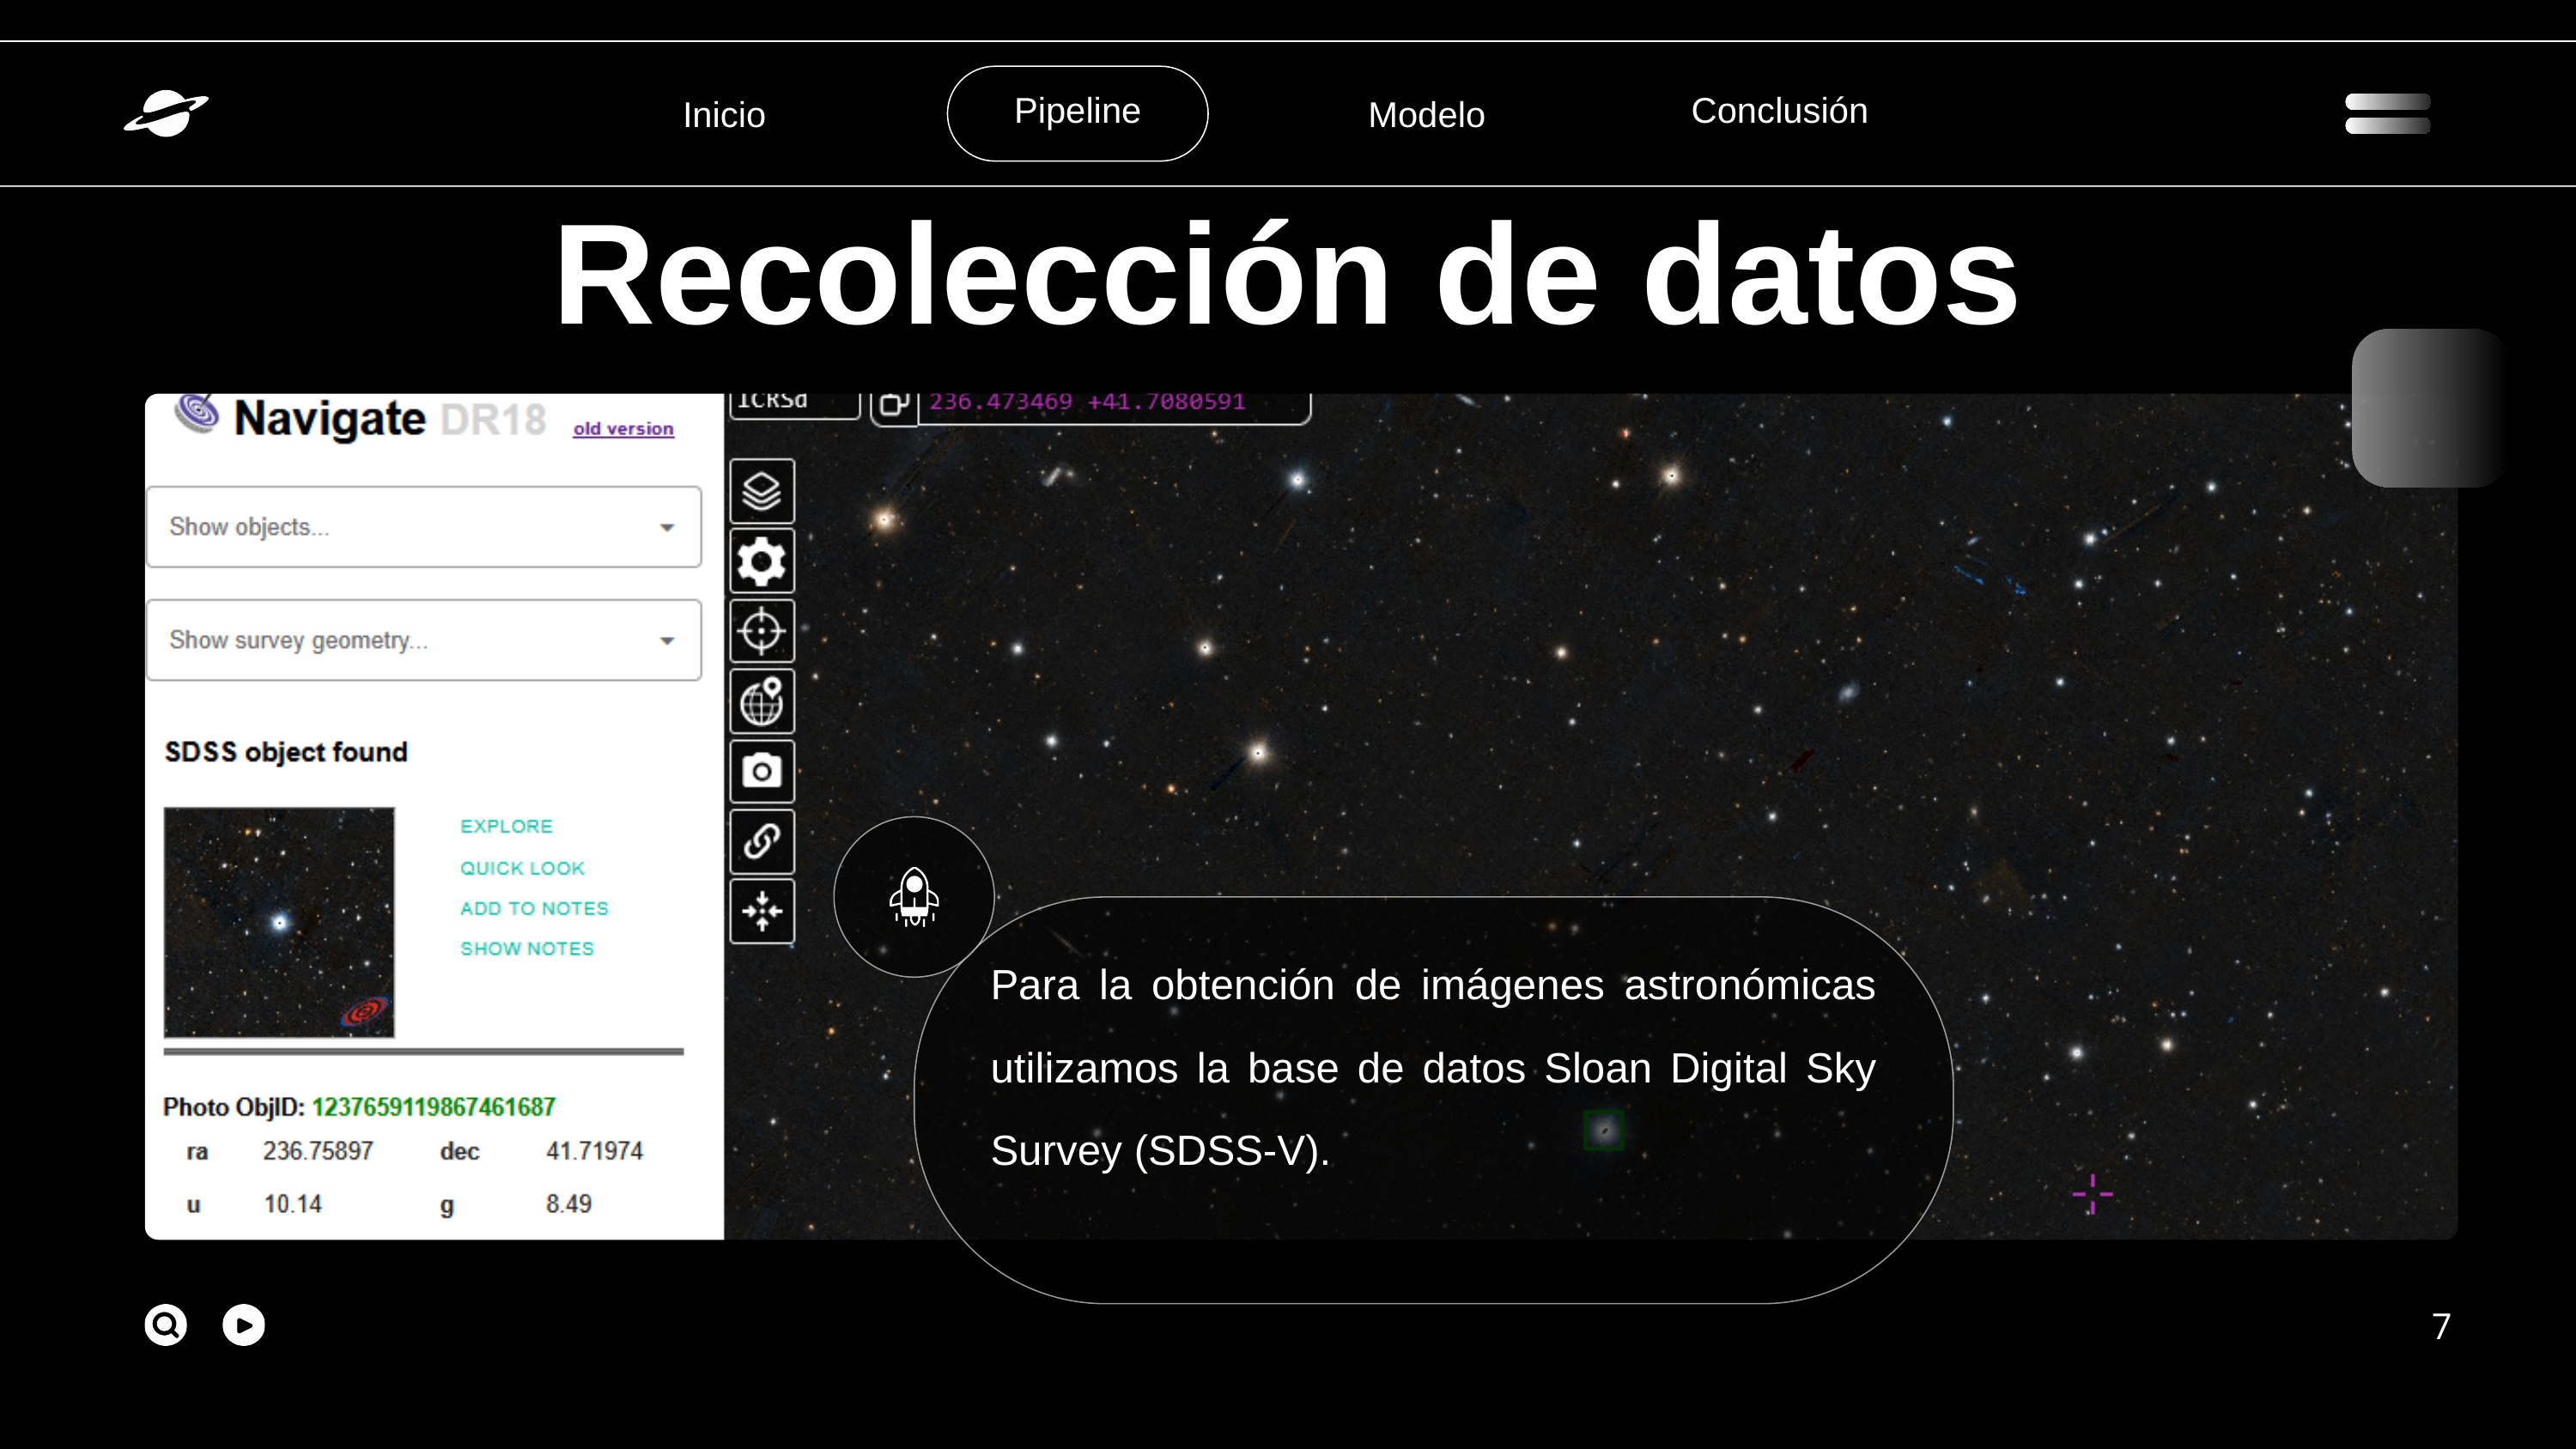

Pipeline
Conclusión
Inicio
Modelo

Recolección de datos

Para la obtención de imágenes astronómicas utilizamos la base de datos Sloan Digital Sky Survey (SDSS-V).

7